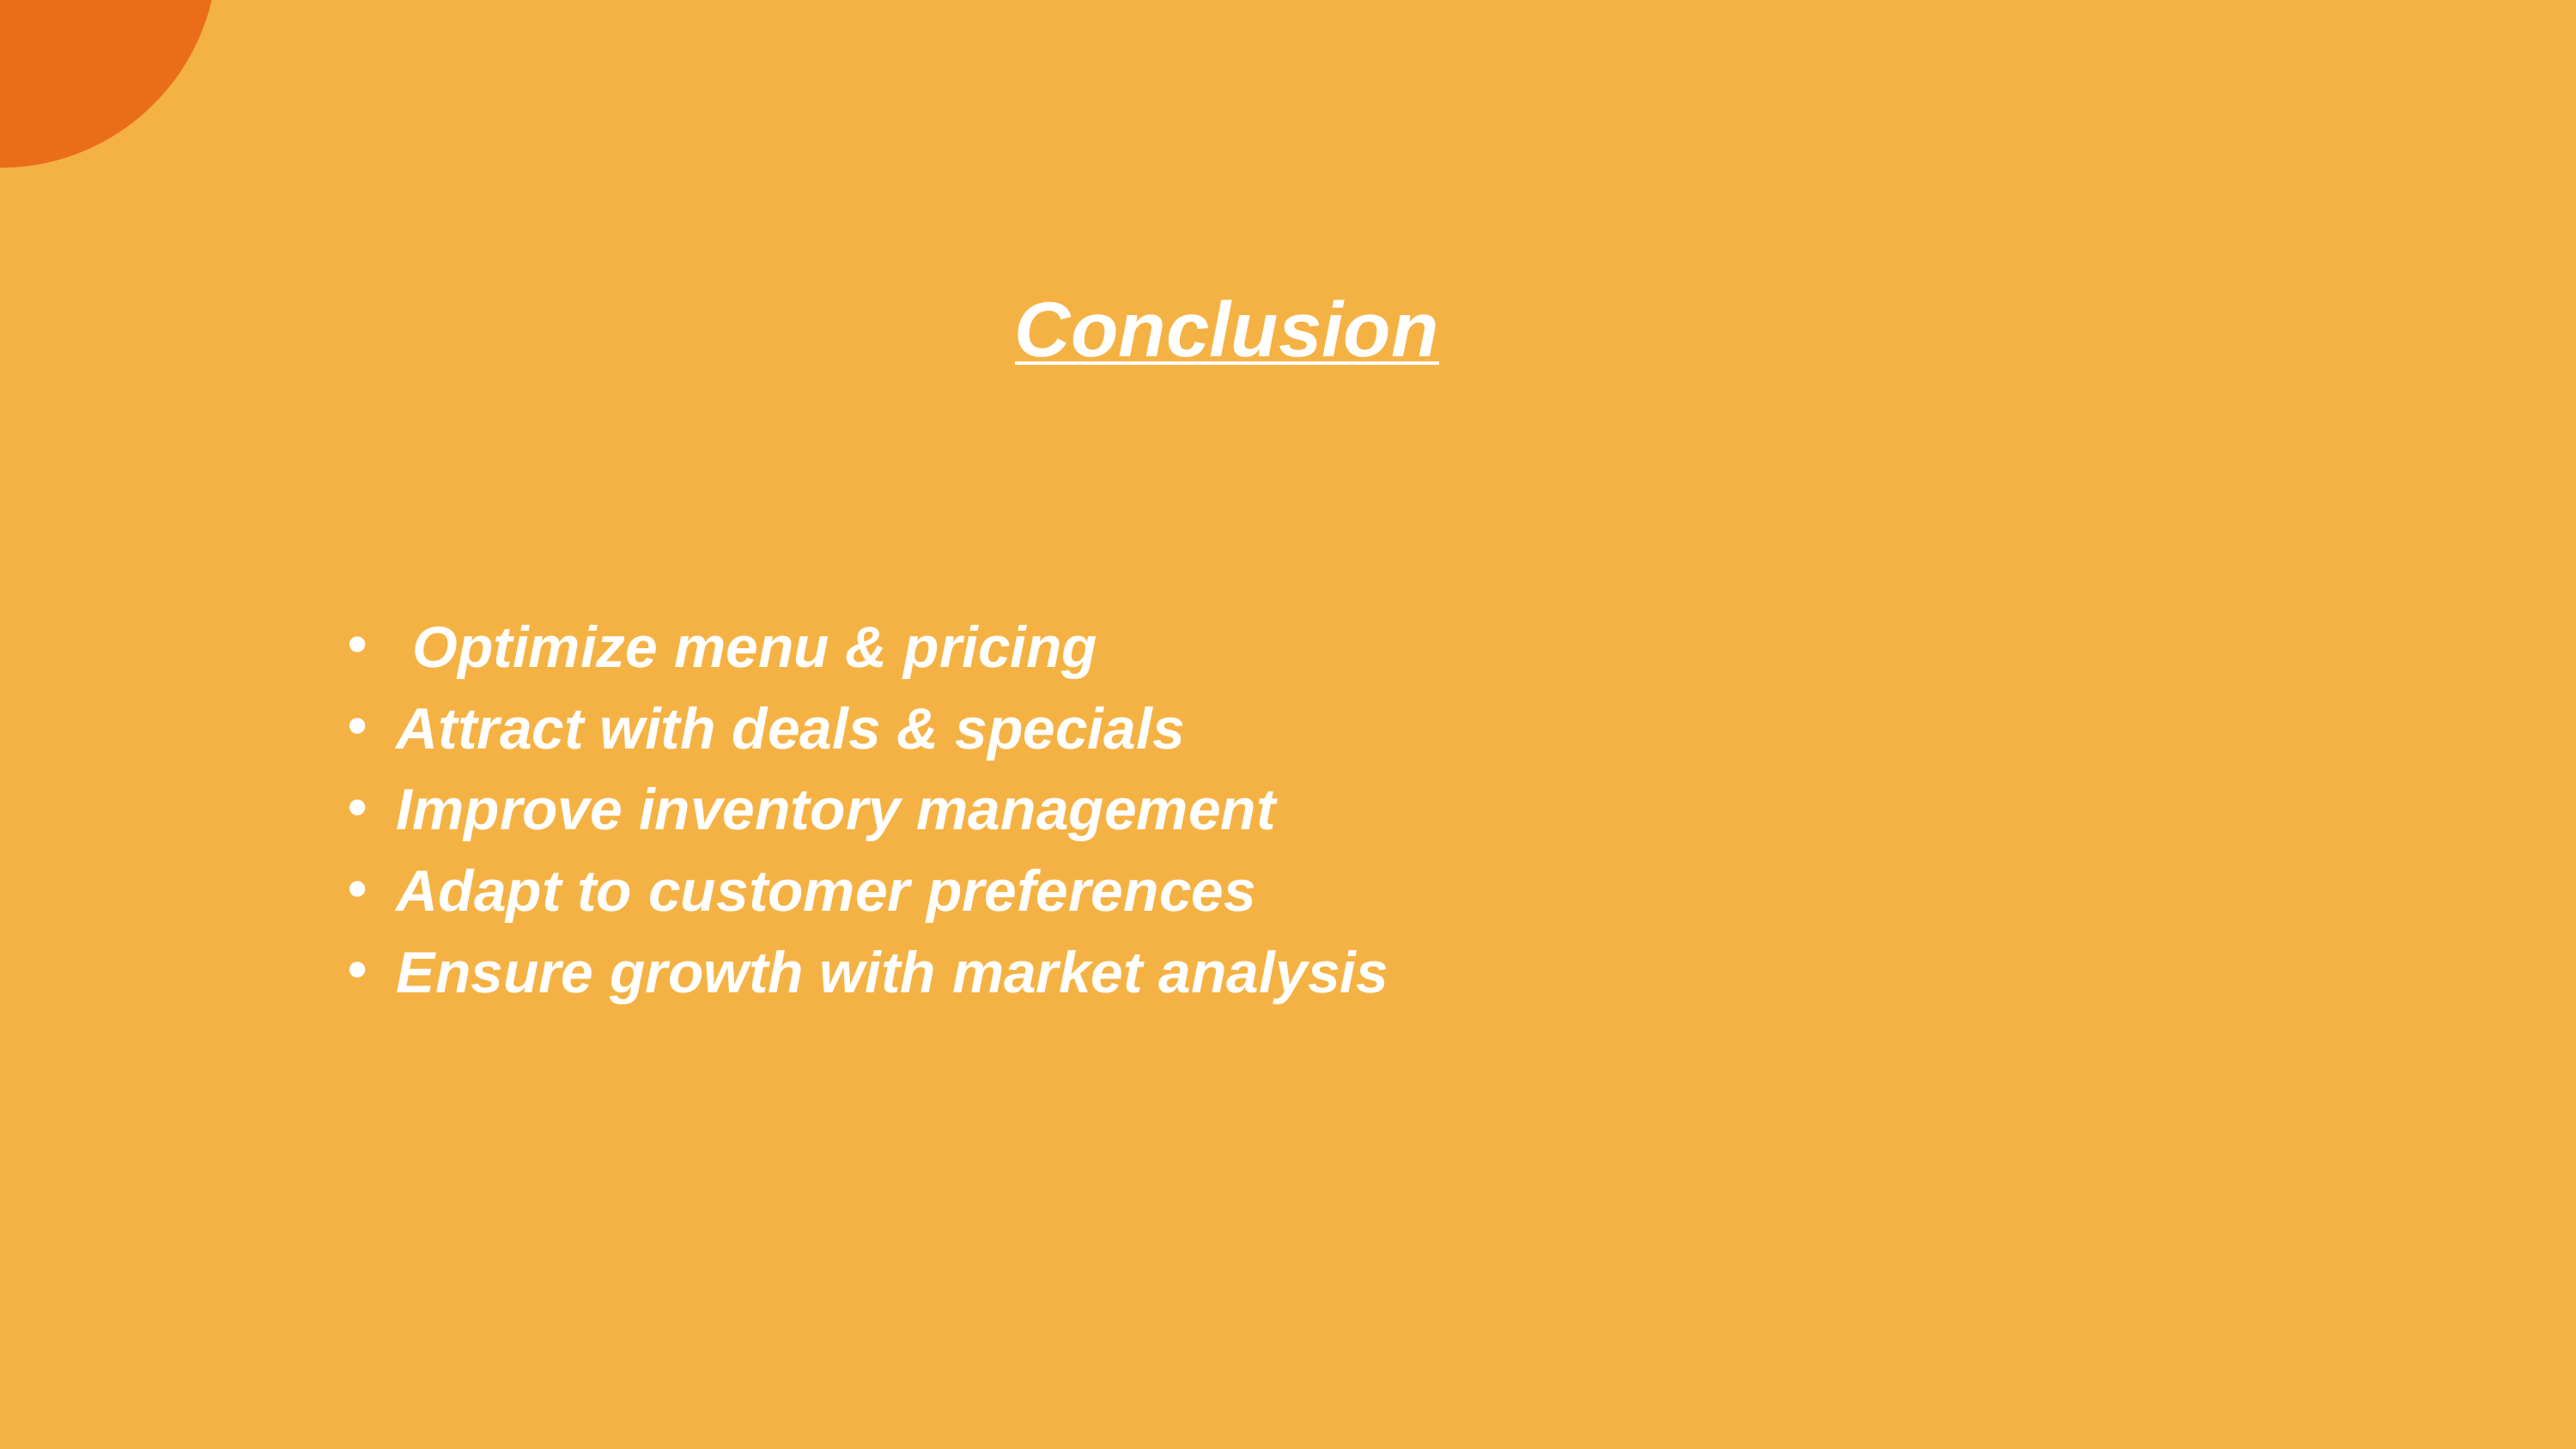

Conclusion
 Optimize menu & pricing
Attract with deals & specials
Improve inventory management
Adapt to customer preferences
Ensure growth with market analysis